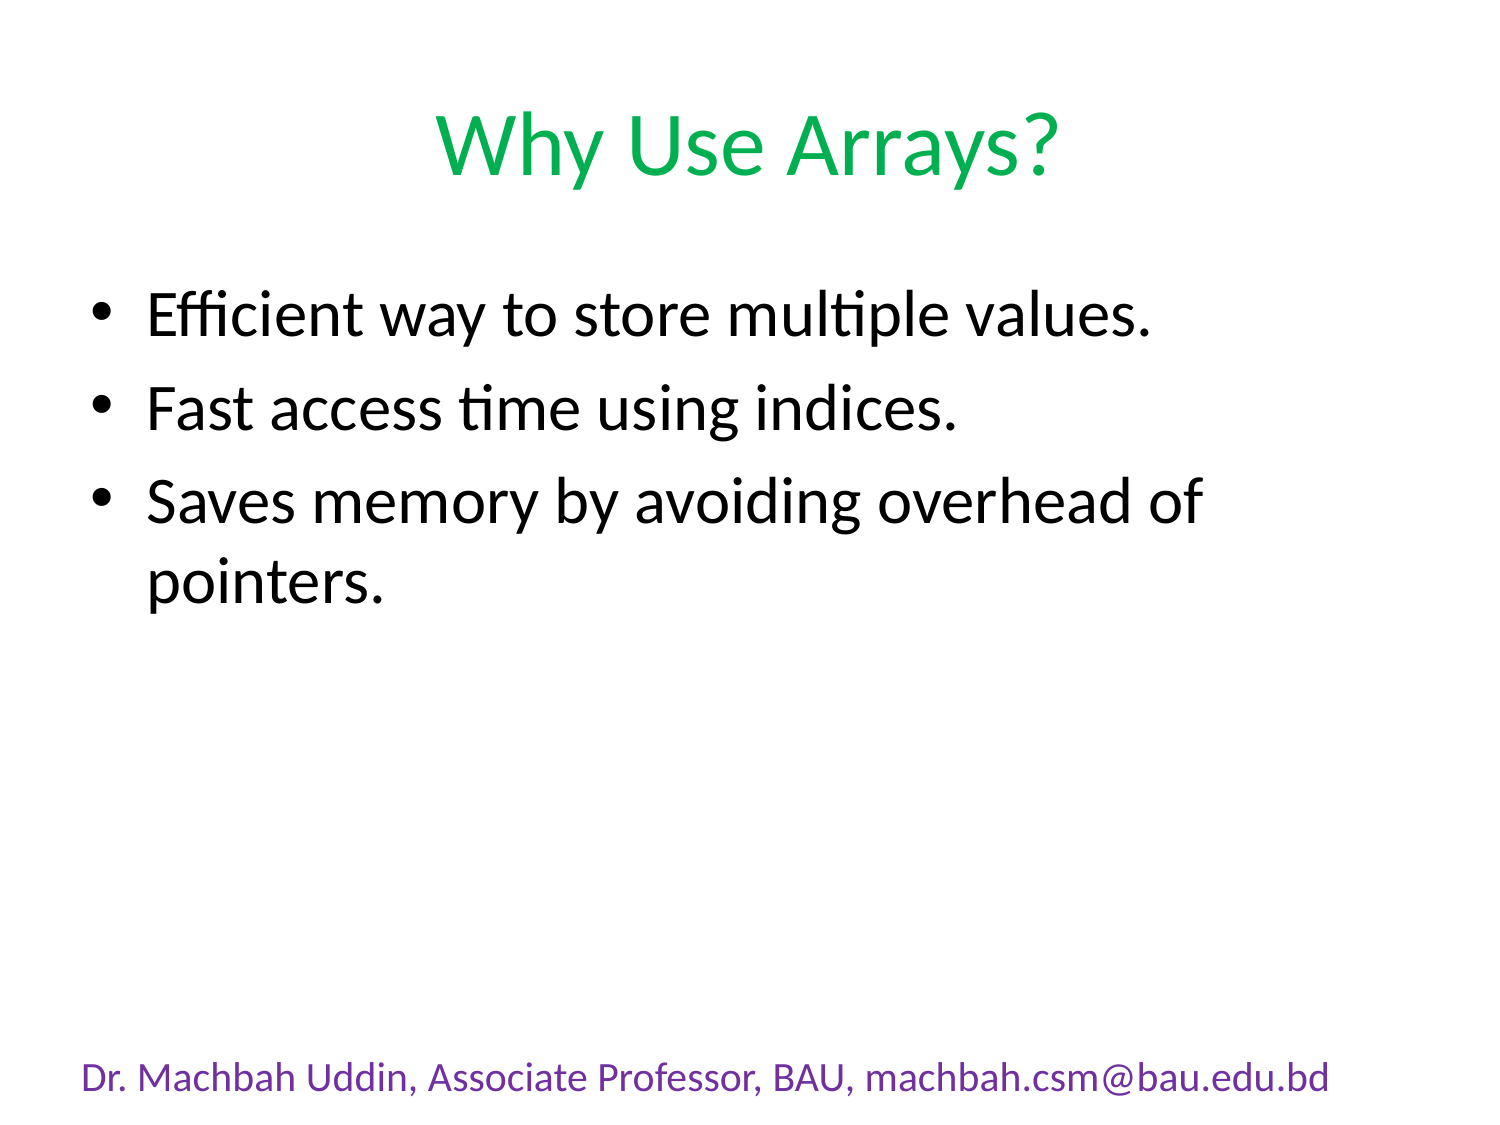

# Why Use Arrays?
Efficient way to store multiple values.
Fast access time using indices.
Saves memory by avoiding overhead of pointers.